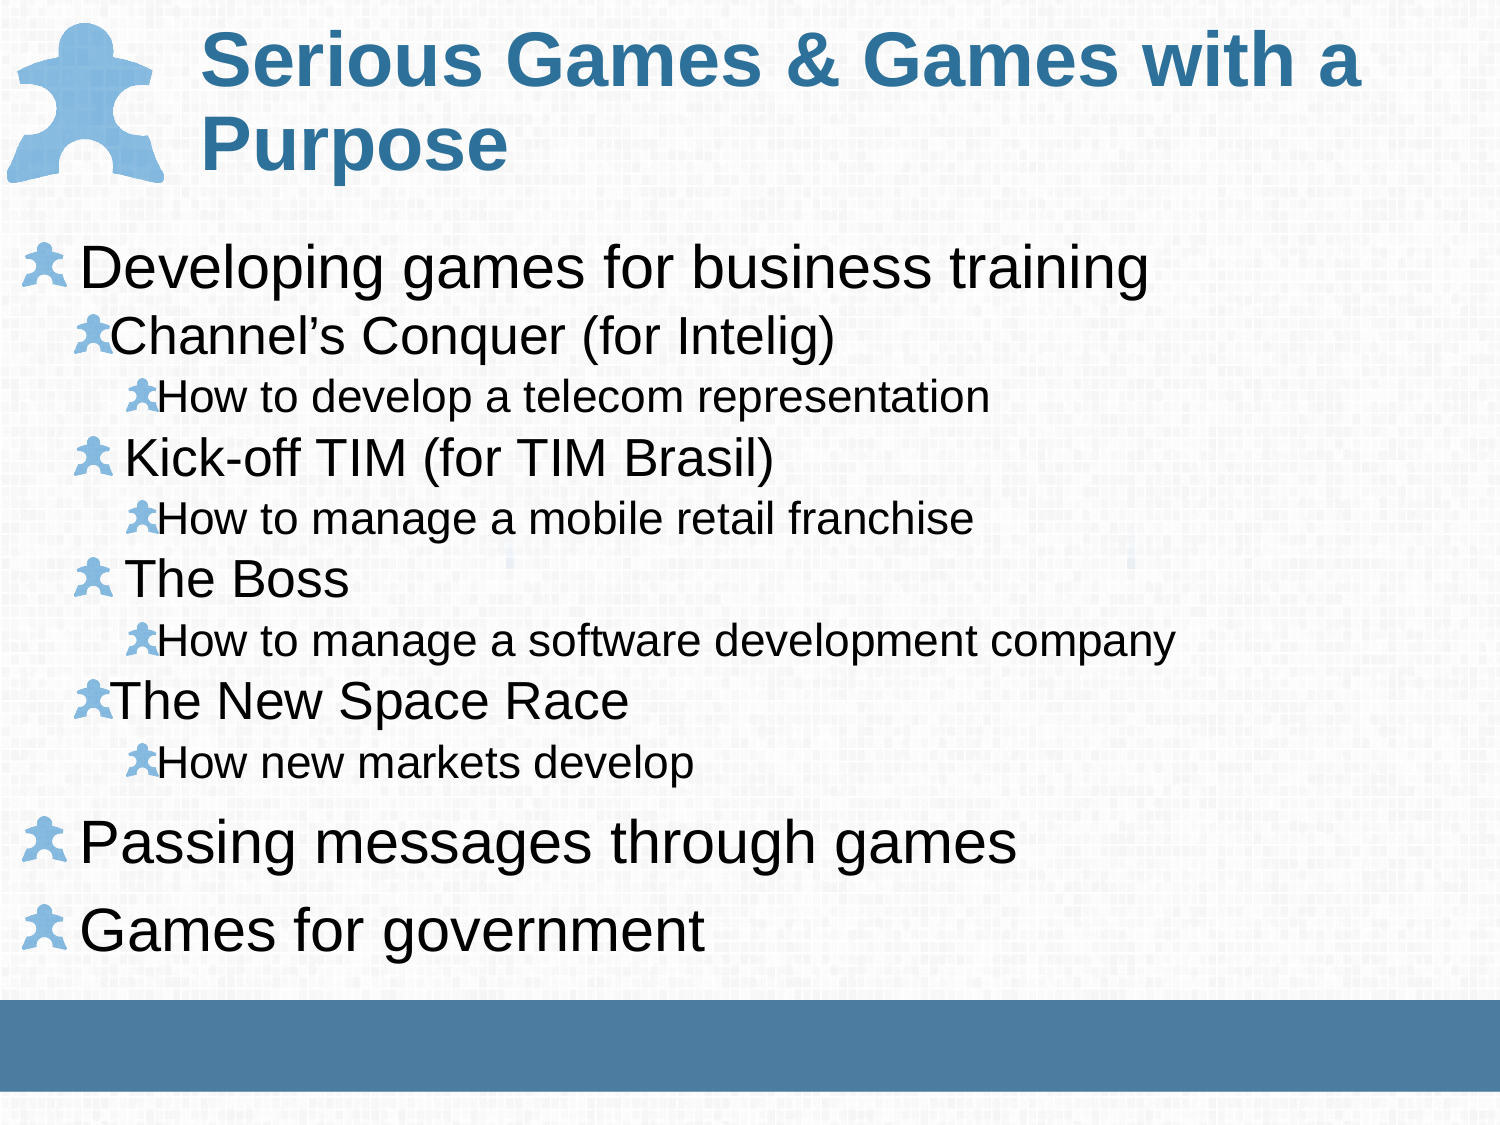

# Serious Games & Games with a Purpose
 Developing games for business training
Channel’s Conquer (for Intelig)
How to develop a telecom representation
 Kick-off TIM (for TIM Brasil)
How to manage a mobile retail franchise
 The Boss
How to manage a software development company
The New Space Race
How new markets develop
 Passing messages through games
 Games for government